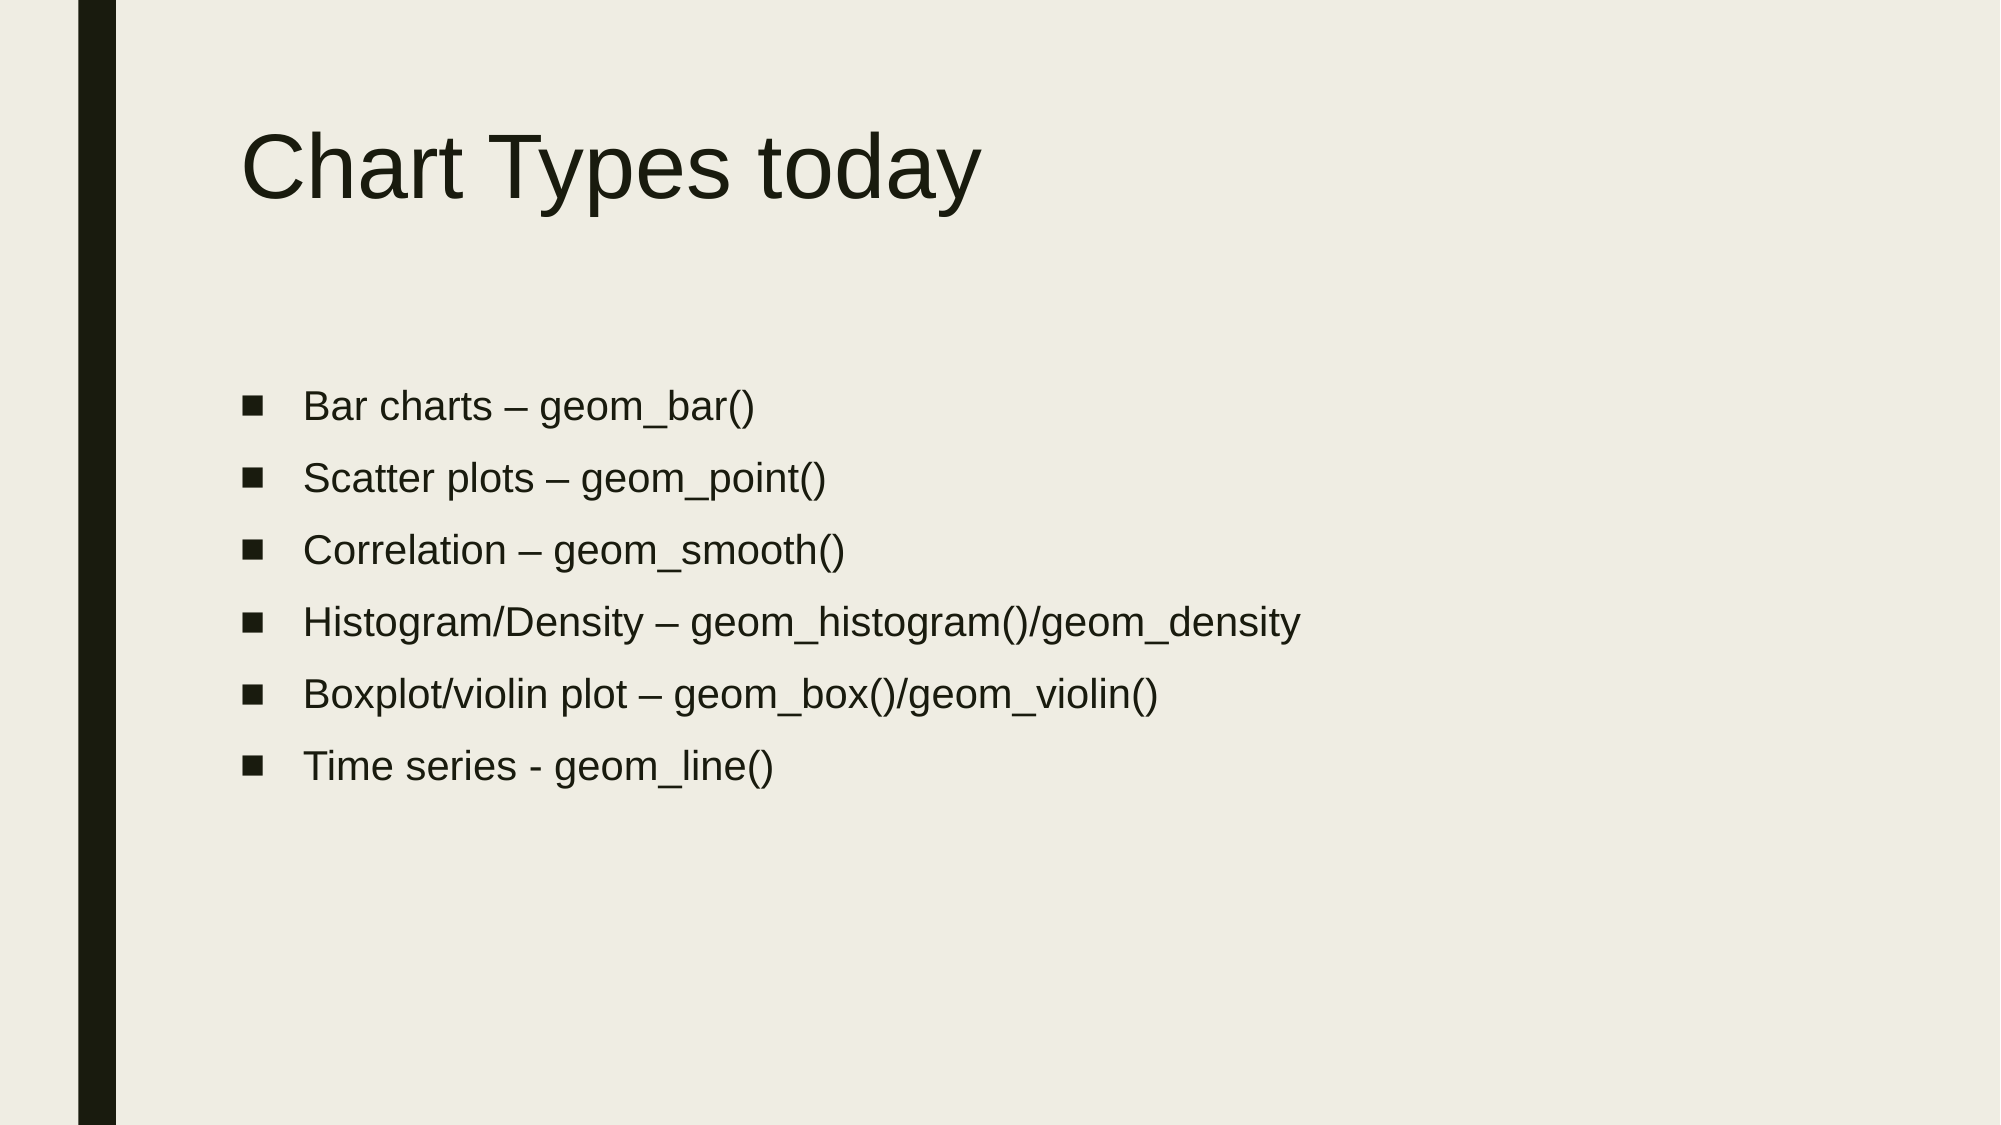

# Chart Types today
Bar charts – geom_bar()
Scatter plots – geom_point()
Correlation – geom_smooth()
Histogram/Density – geom_histogram()/geom_density
Boxplot/violin plot – geom_box()/geom_violin()
Time series - geom_line()